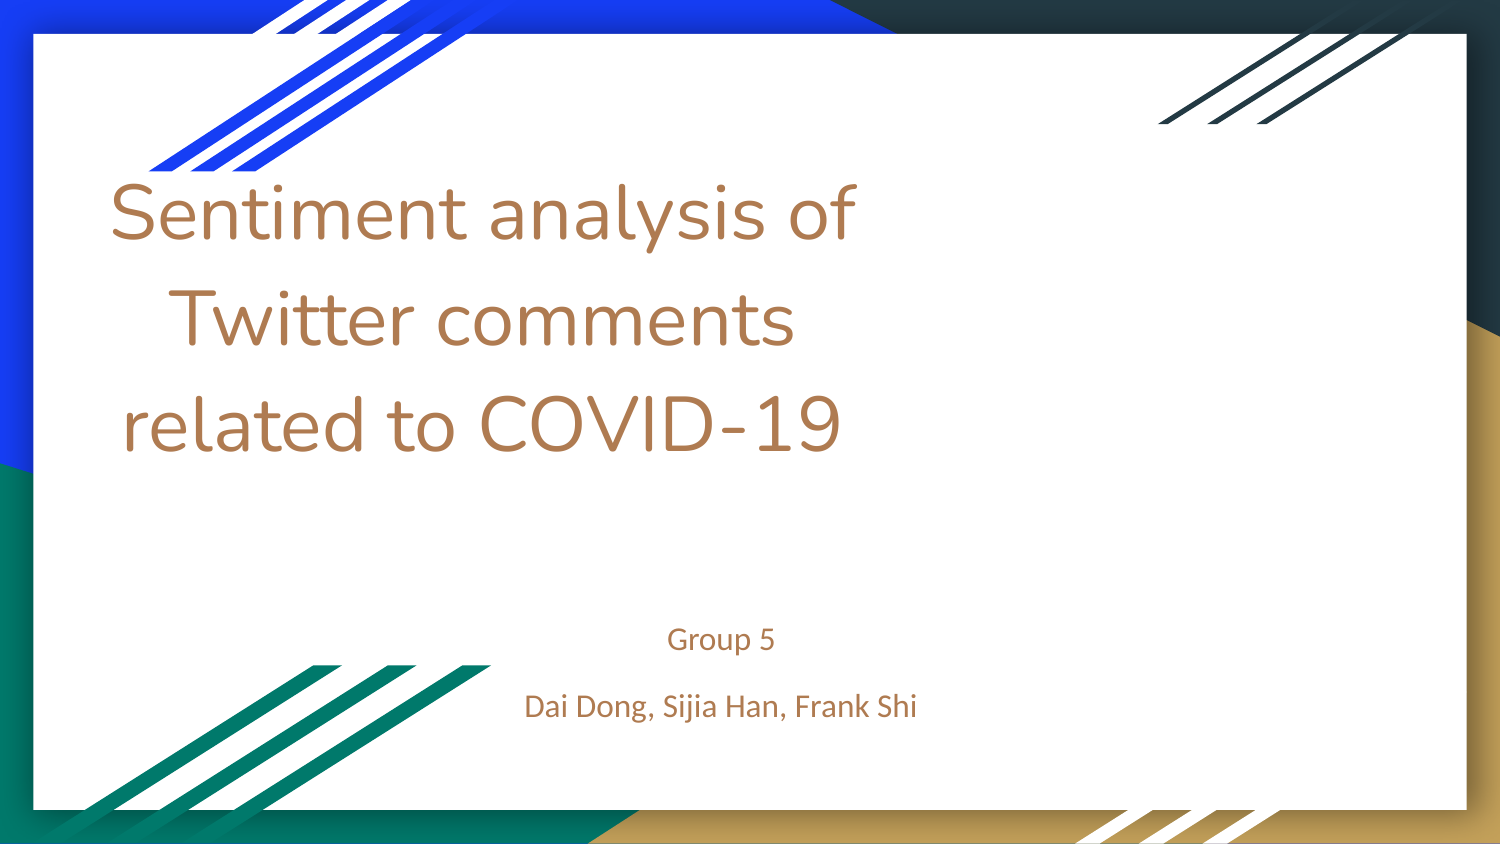

# Sentiment analysis of Twitter comments related to COVID-19
Group 5

Dai Dong, Sijia Han, Frank Shi